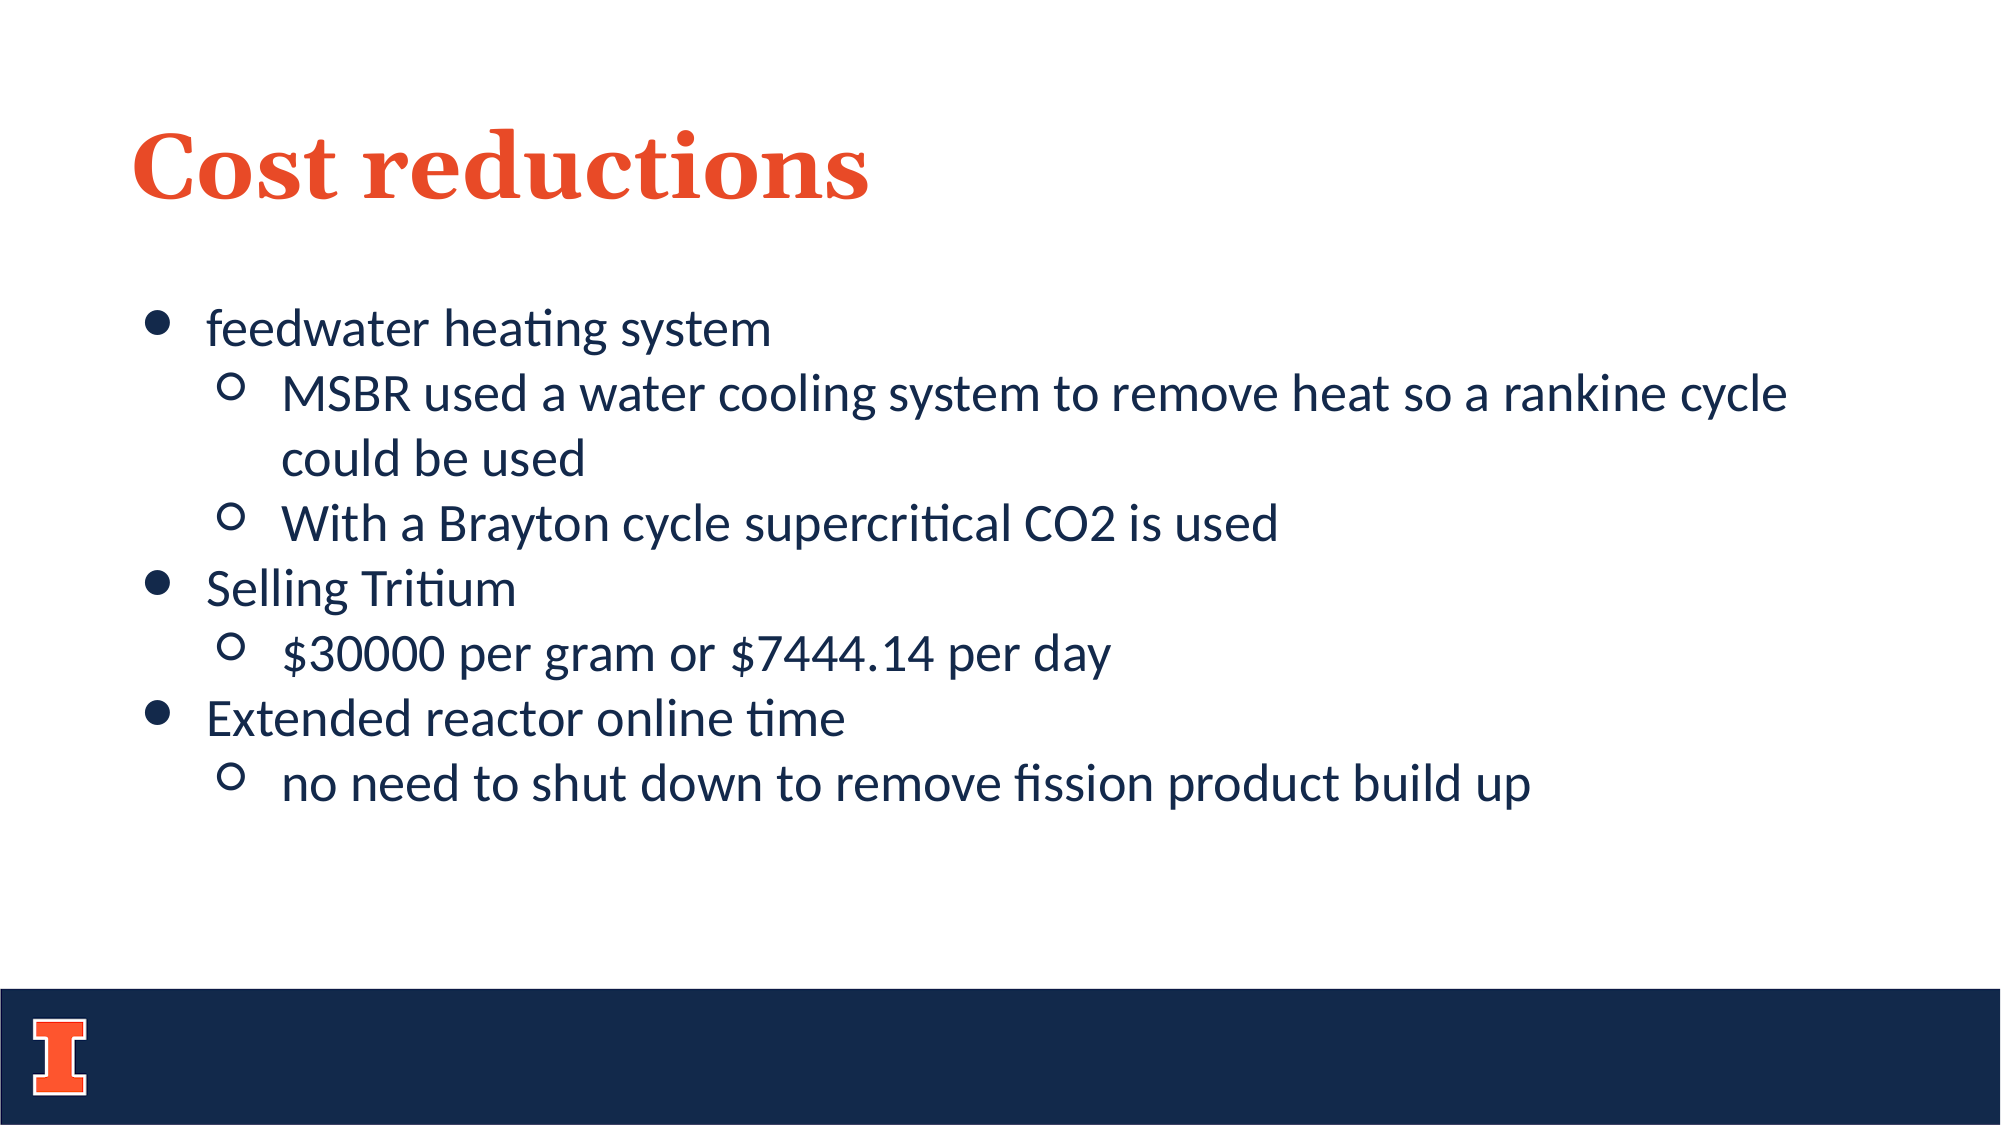

Cost reductions
feedwater heating system
MSBR used a water cooling system to remove heat so a rankine cycle could be used
With a Brayton cycle supercritical CO2 is used
Selling Tritium
$30000 per gram or $7444.14 per day
Extended reactor online time
no need to shut down to remove fission product build up